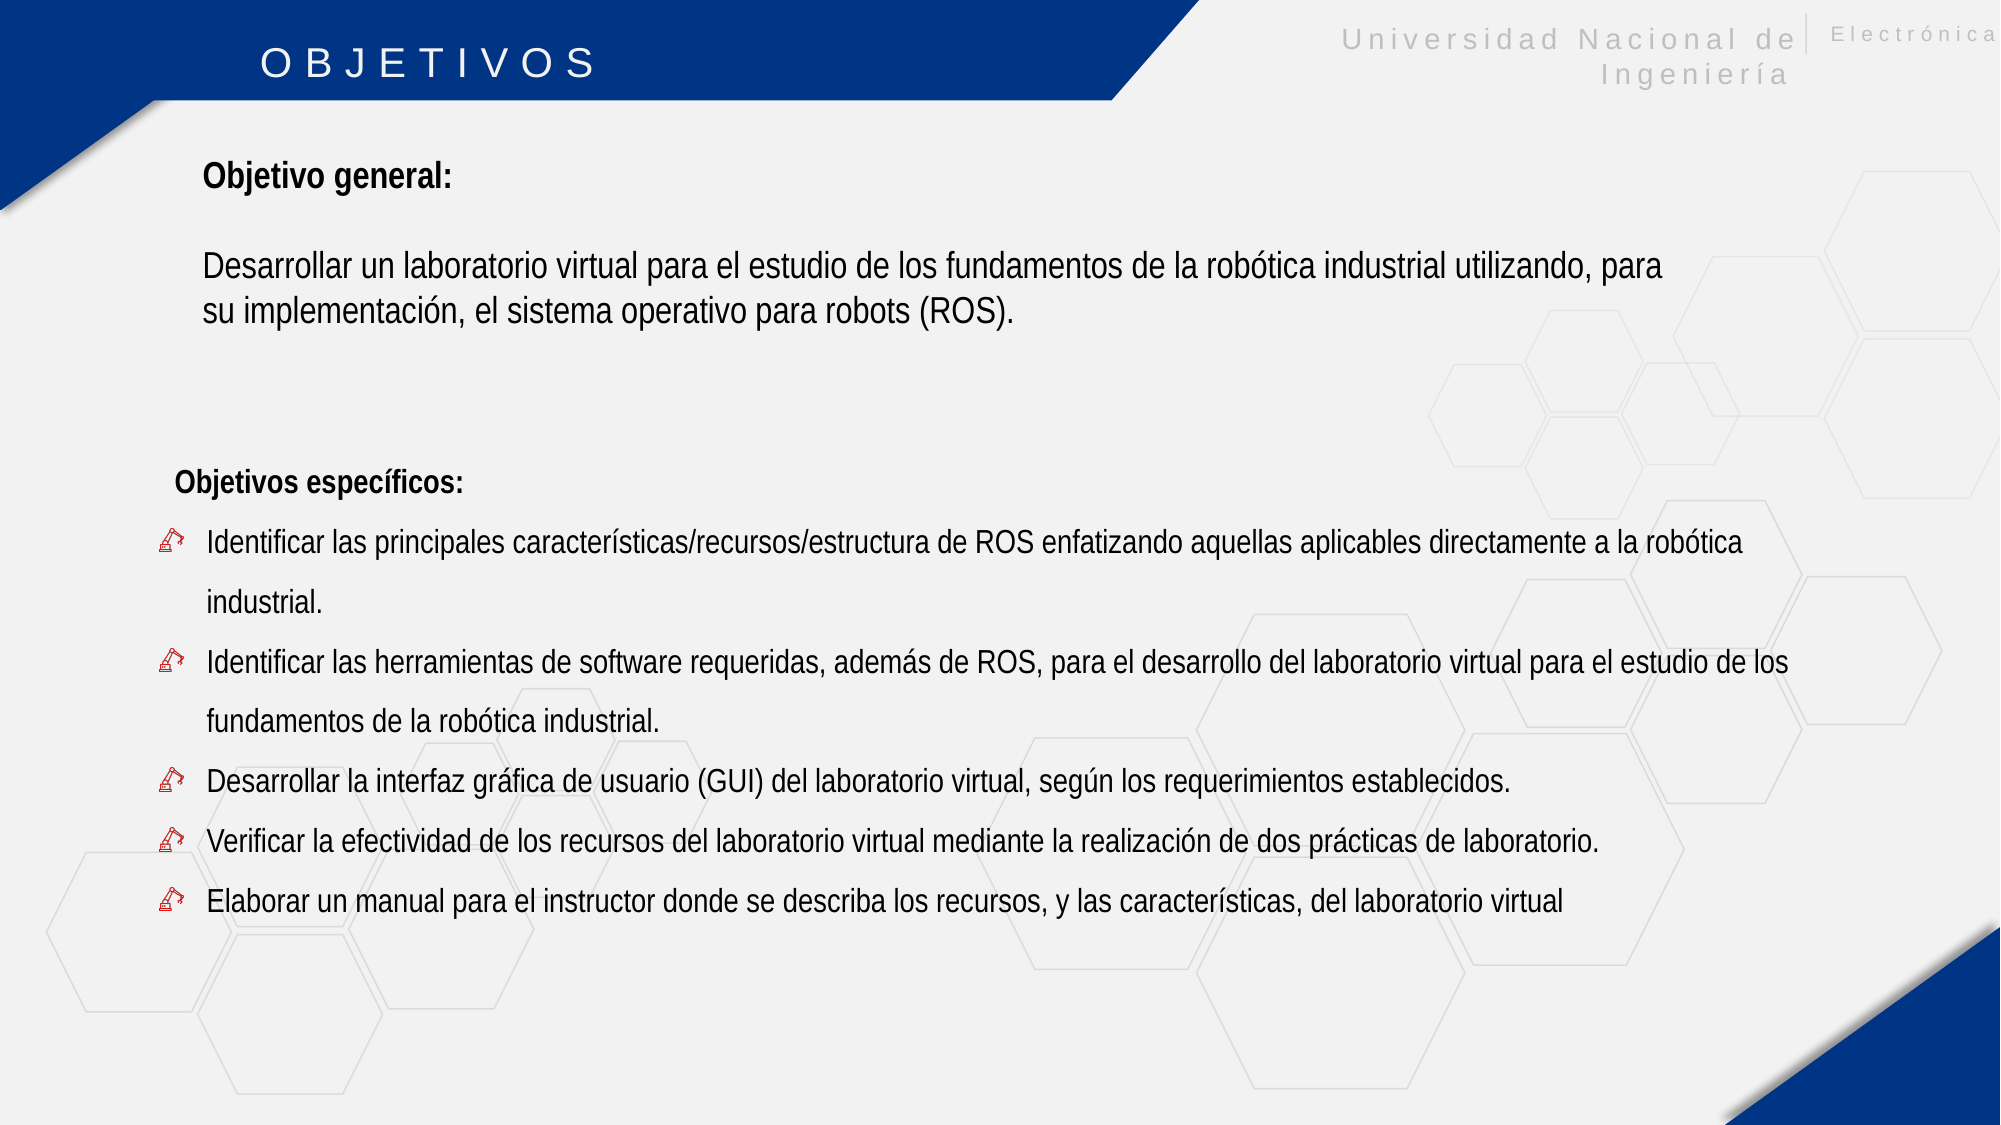

Universidad Nacional de Ingeniería

Electrónica
OBJETIVOS
Objetivo general:

Desarrollar un laboratorio virtual para el estudio de los fundamentos de la robótica industrial utilizando, para su implementación, el sistema operativo para robots (ROS).

  Objetivos específicos:
Identificar las principales características/recursos/estructura de ROS enfatizando aquellas aplicables directamente a la robótica industrial.
Identificar las herramientas de software requeridas, además de ROS, para el desarrollo del laboratorio virtual para el estudio de los fundamentos de la robótica industrial.
Desarrollar la interfaz gráfica de usuario (GUI) del laboratorio virtual, según los requerimientos establecidos.
Verificar la efectividad de los recursos del laboratorio virtual mediante la realización de dos prácticas de laboratorio.
Elaborar un manual para el instructor donde se describa los recursos, y las características, del laboratorio virtual